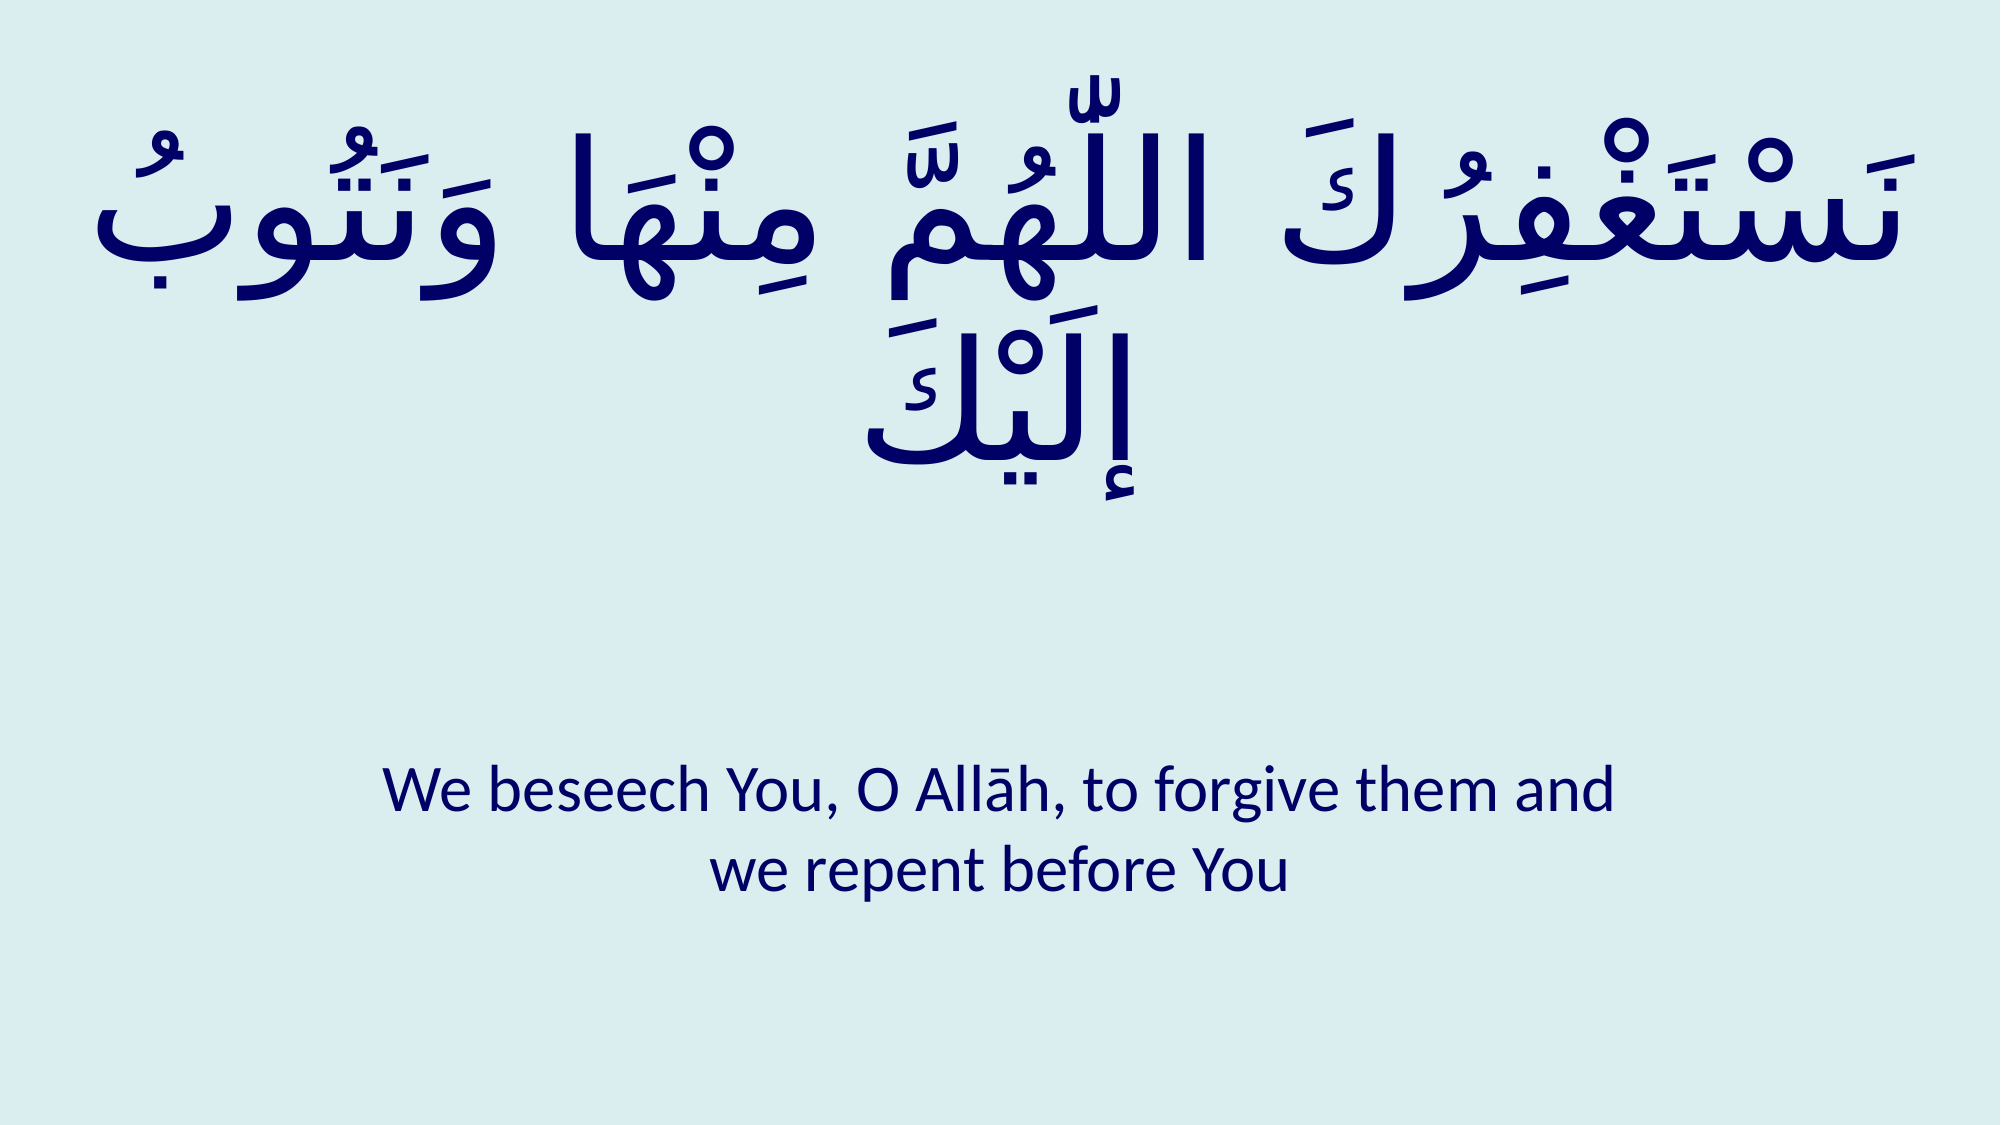

# نَسْتَغْفِرُكَ اللّٰهُمَّ مِنْهَا وَنَتُوبُ إلَيْكَ
We beseech You, O Allāh, to forgive them and we repent before You